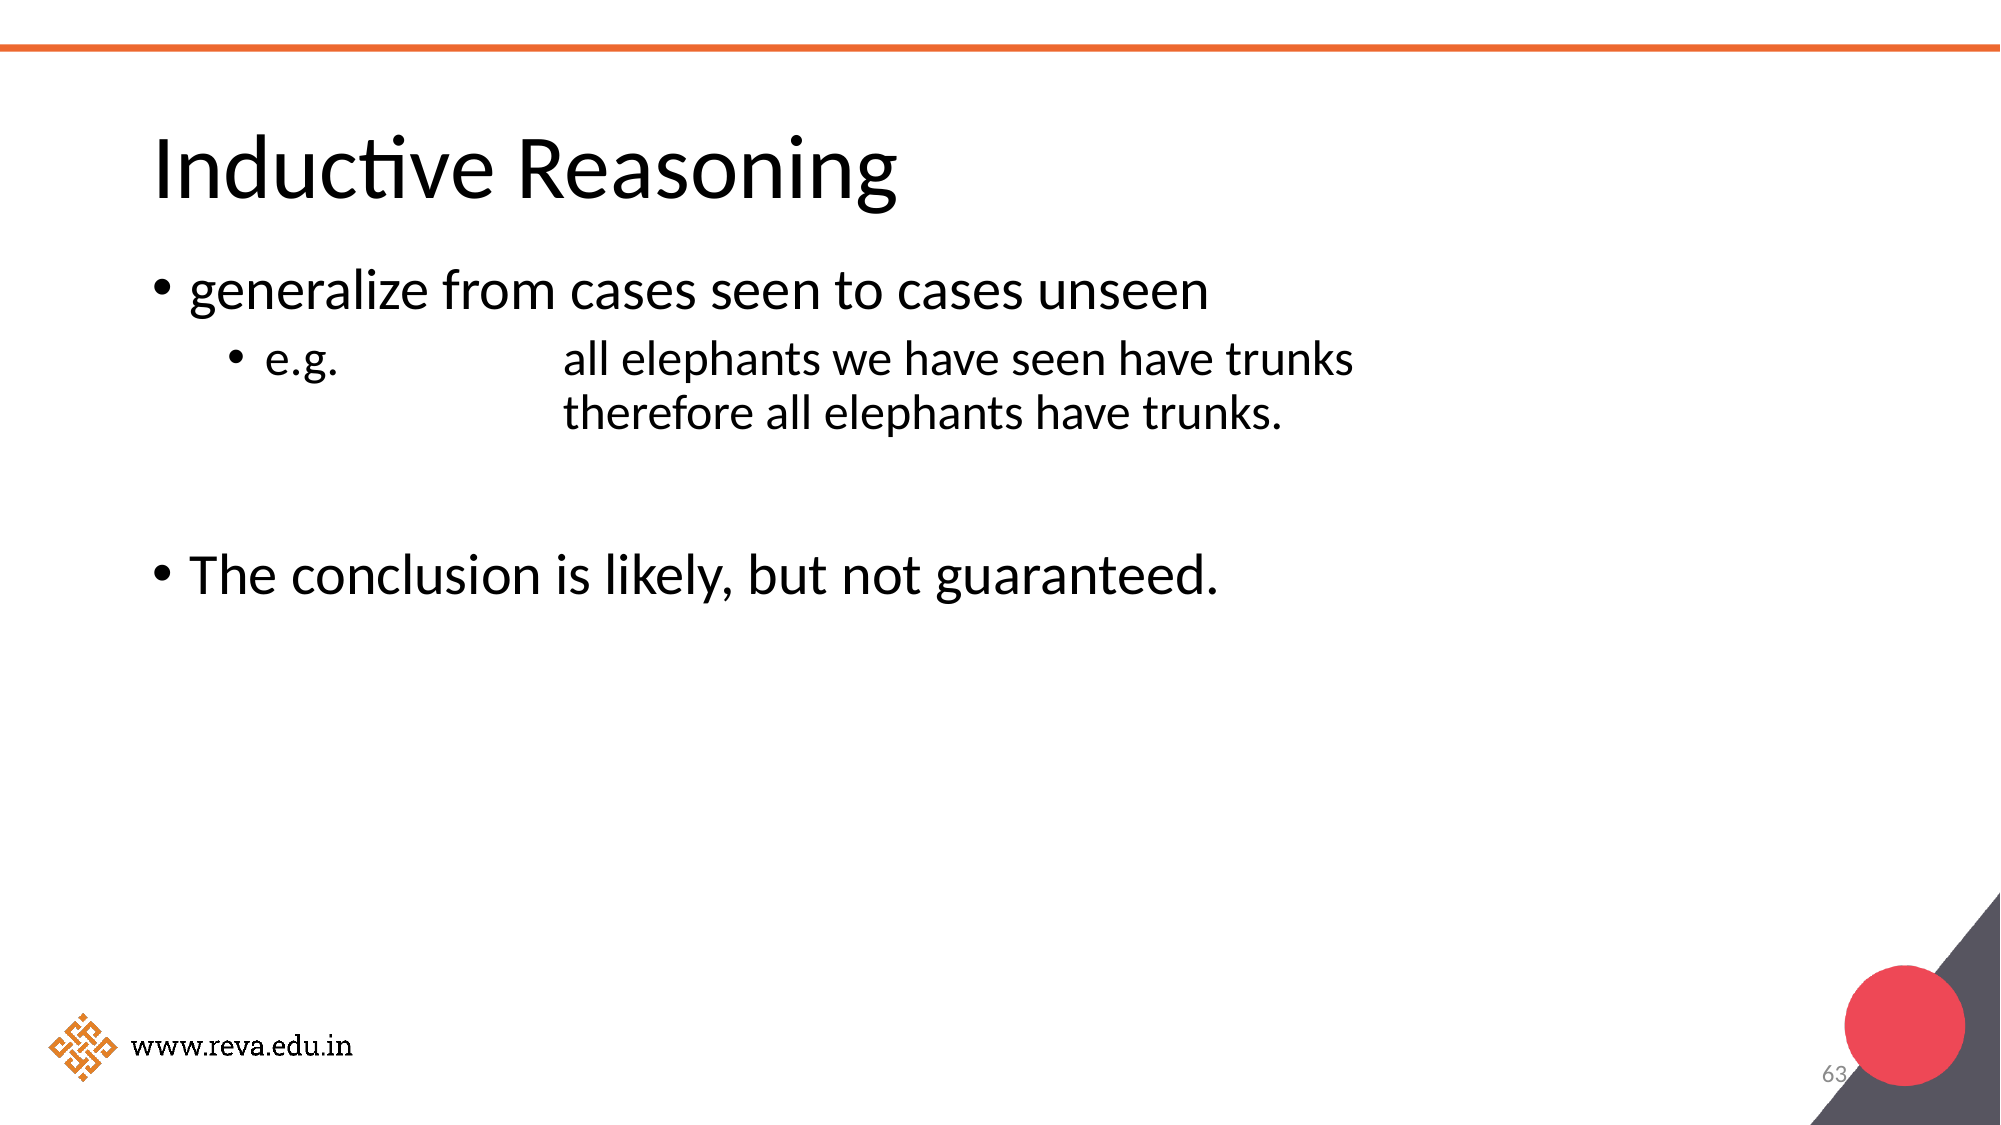

# Inductive Reasoning
generalize from cases seen to cases unseen
e.g.	all elephants we have seen have trunks
	therefore all elephants have trunks.

The conclusion is likely, but not guaranteed.
63